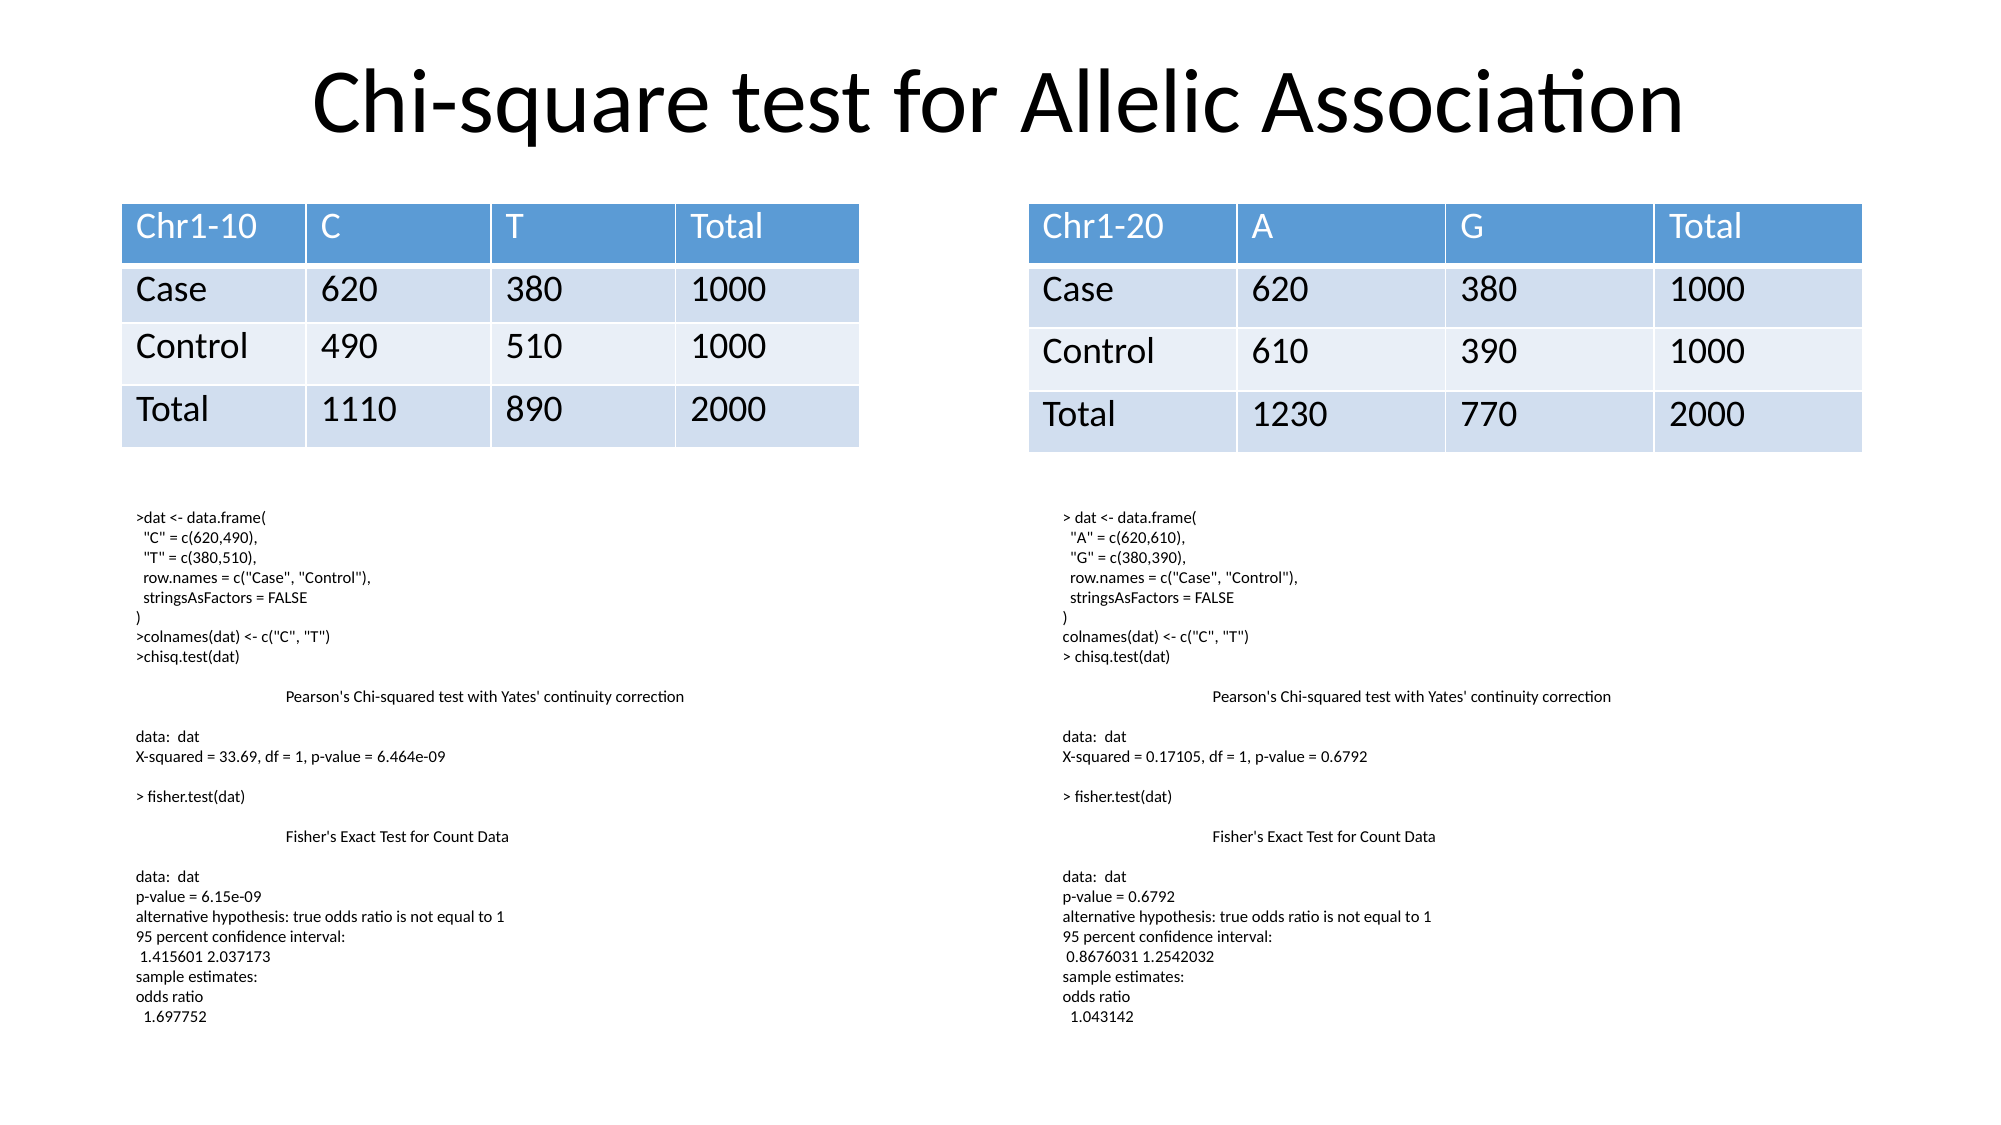

# Chi-square test for Allelic Association
| Chr1-10 | C | T | Total |
| --- | --- | --- | --- |
| Case | 620 | 380 | 1000 |
| Control | 490 | 510 | 1000 |
| Total | 1110 | 890 | 2000 |
| Chr1-20 | A | G | Total |
| --- | --- | --- | --- |
| Case | 620 | 380 | 1000 |
| Control | 610 | 390 | 1000 |
| Total | 1230 | 770 | 2000 |
>dat <- data.frame(
  "C" = c(620,490),
  "T" = c(380,510),
  row.names = c("Case", "Control"),
  stringsAsFactors = FALSE
)
>colnames(dat) <- c("C", "T")
>chisq.test(dat)

	Pearson's Chi-squared test with Yates' continuity correction

data:  dat
X-squared = 33.69, df = 1, p-value = 6.464e-09

> fisher.test(dat)

	Fisher's Exact Test for Count Data

data:  dat
p-value = 6.15e-09
alternative hypothesis: true odds ratio is not equal to 1
95 percent confidence interval:
 1.415601 2.037173
sample estimates:
odds ratio
  1.697752
> dat <- data.frame(
  "A" = c(620,610),
  "G" = c(380,390),
  row.names = c("Case", "Control"),
  stringsAsFactors = FALSE
)
colnames(dat) <- c("C", "T")
> chisq.test(dat)

	Pearson's Chi-squared test with Yates' continuity correction

data:  dat
X-squared = 0.17105, df = 1, p-value = 0.6792

> fisher.test(dat)

	Fisher's Exact Test for Count Data

data:  dat
p-value = 0.6792
alternative hypothesis: true odds ratio is not equal to 1
95 percent confidence interval:
 0.8676031 1.2542032
sample estimates:
odds ratio
  1.043142